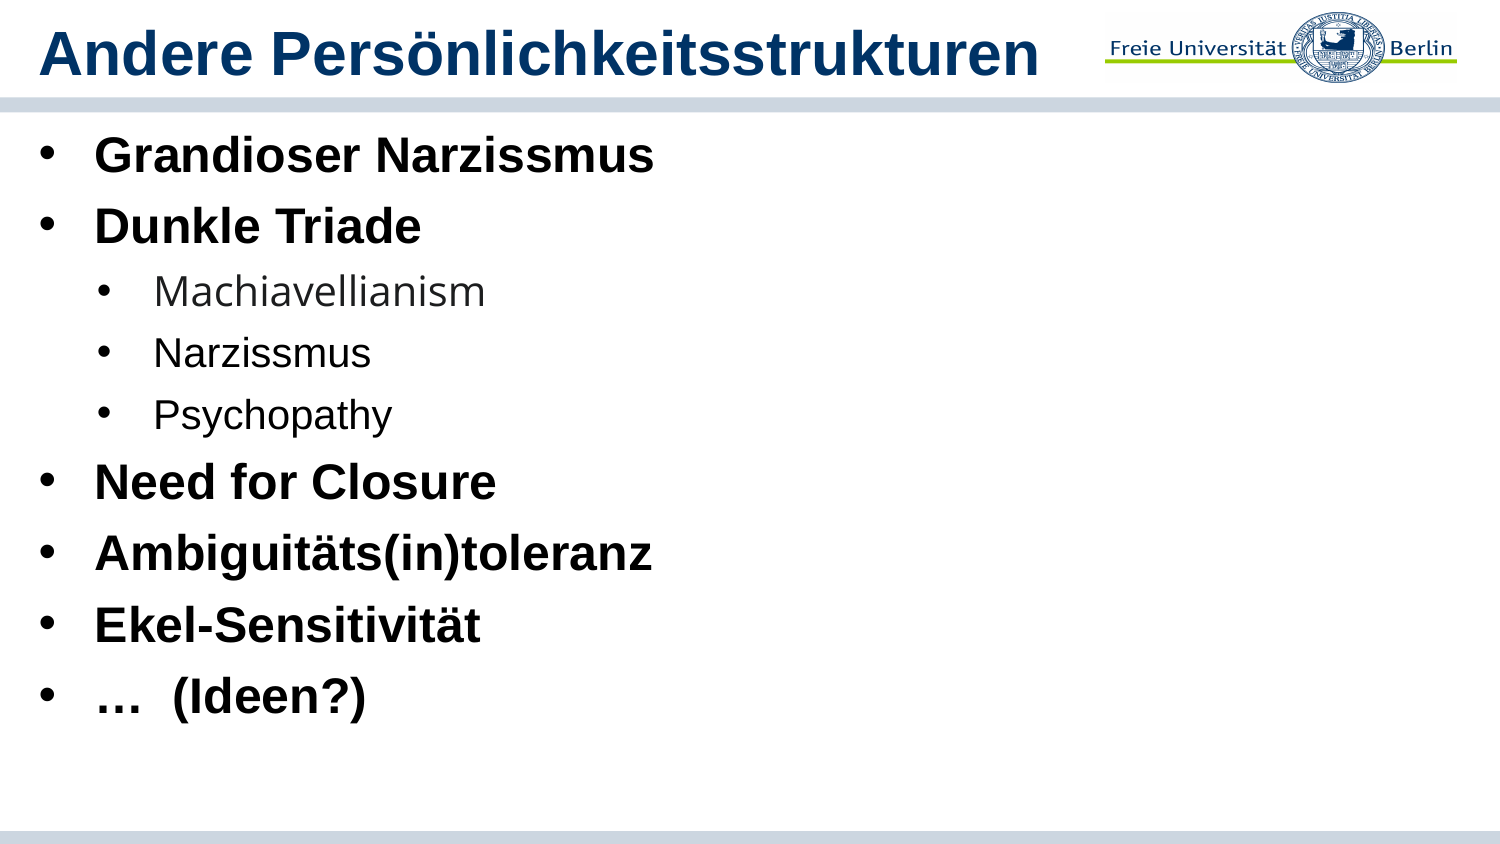

# Andere Persönlichkeitsstrukturen
Grandioser Narzissmus
Dunkle Triade
Machiavellianism
Narzissmus
Psychopathy
Need for Closure
Ambiguitäts(in)toleranz
Ekel-Sensitivität
…  (Ideen?)